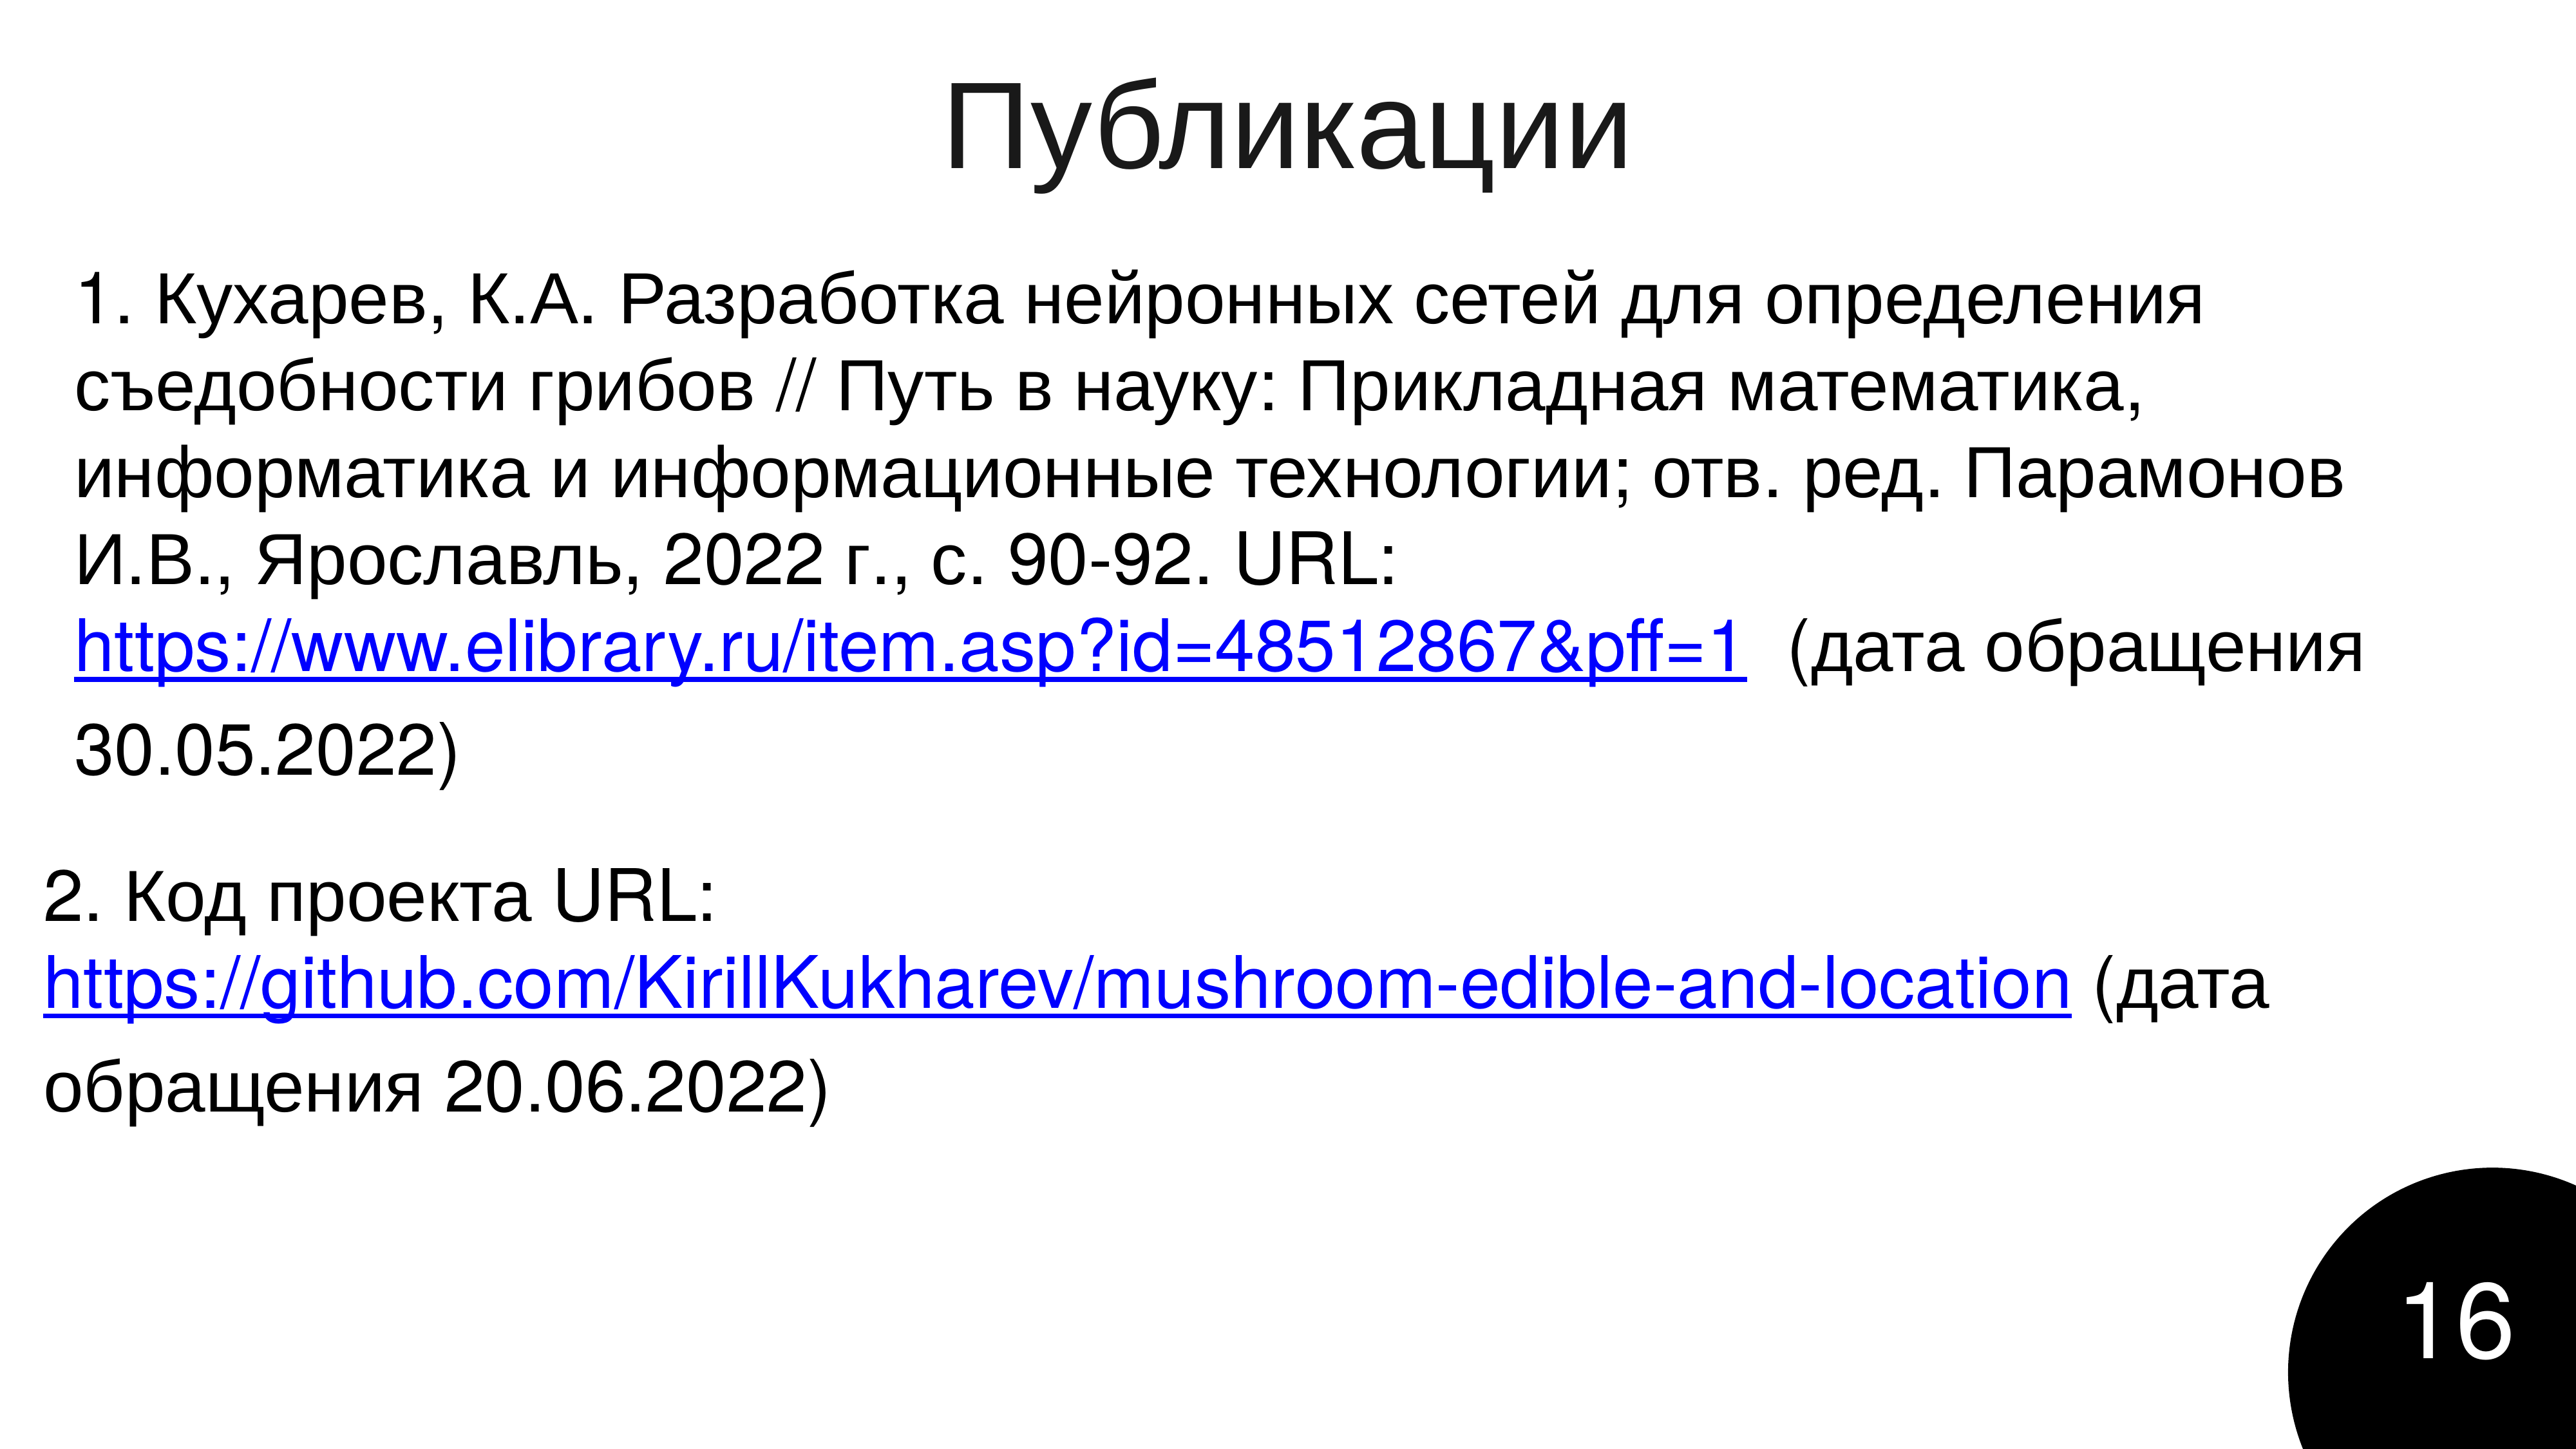

Публикации

1. Кухарев, К.А. Разработка нейронных сетей для определения съедобности грибов // Путь в науку: Прикладная математика, информатика и информационные технологии; отв. ред. Парамонов И.В., Ярославль, 2022 г., с. 90-92. URL: https://www.elibrary.ru/item.asp?id=48512867&pff=1  (дата обращения 30.05.2022)

2. Код проекта URL: https://github.com/KirillKukharev/mushroom-edible-and-location (дата обращения 20.06.2022)

16